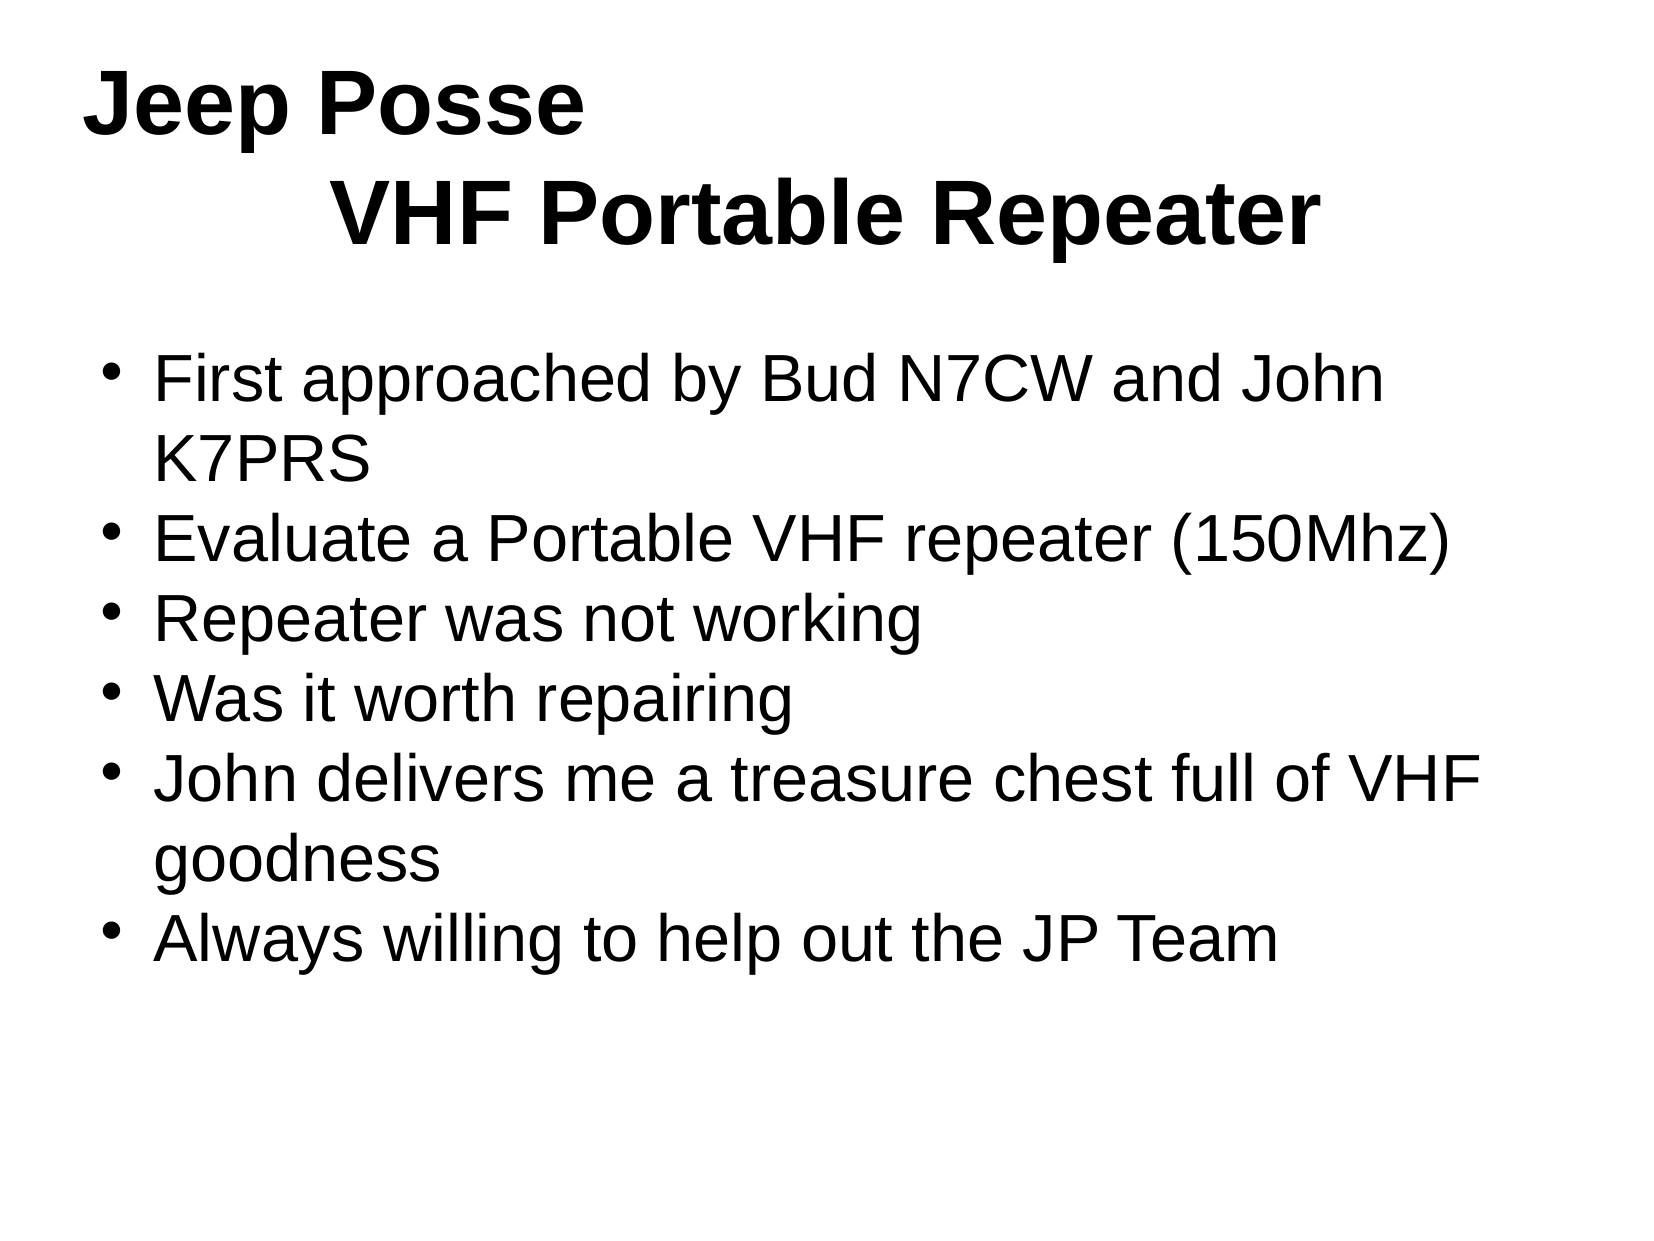

Jeep Posse
VHF Portable Repeater
First approached by Bud N7CW and John K7PRS
Evaluate a Portable VHF repeater (150Mhz)
Repeater was not working
Was it worth repairing
John delivers me a treasure chest full of VHF goodness
Always willing to help out the JP Team